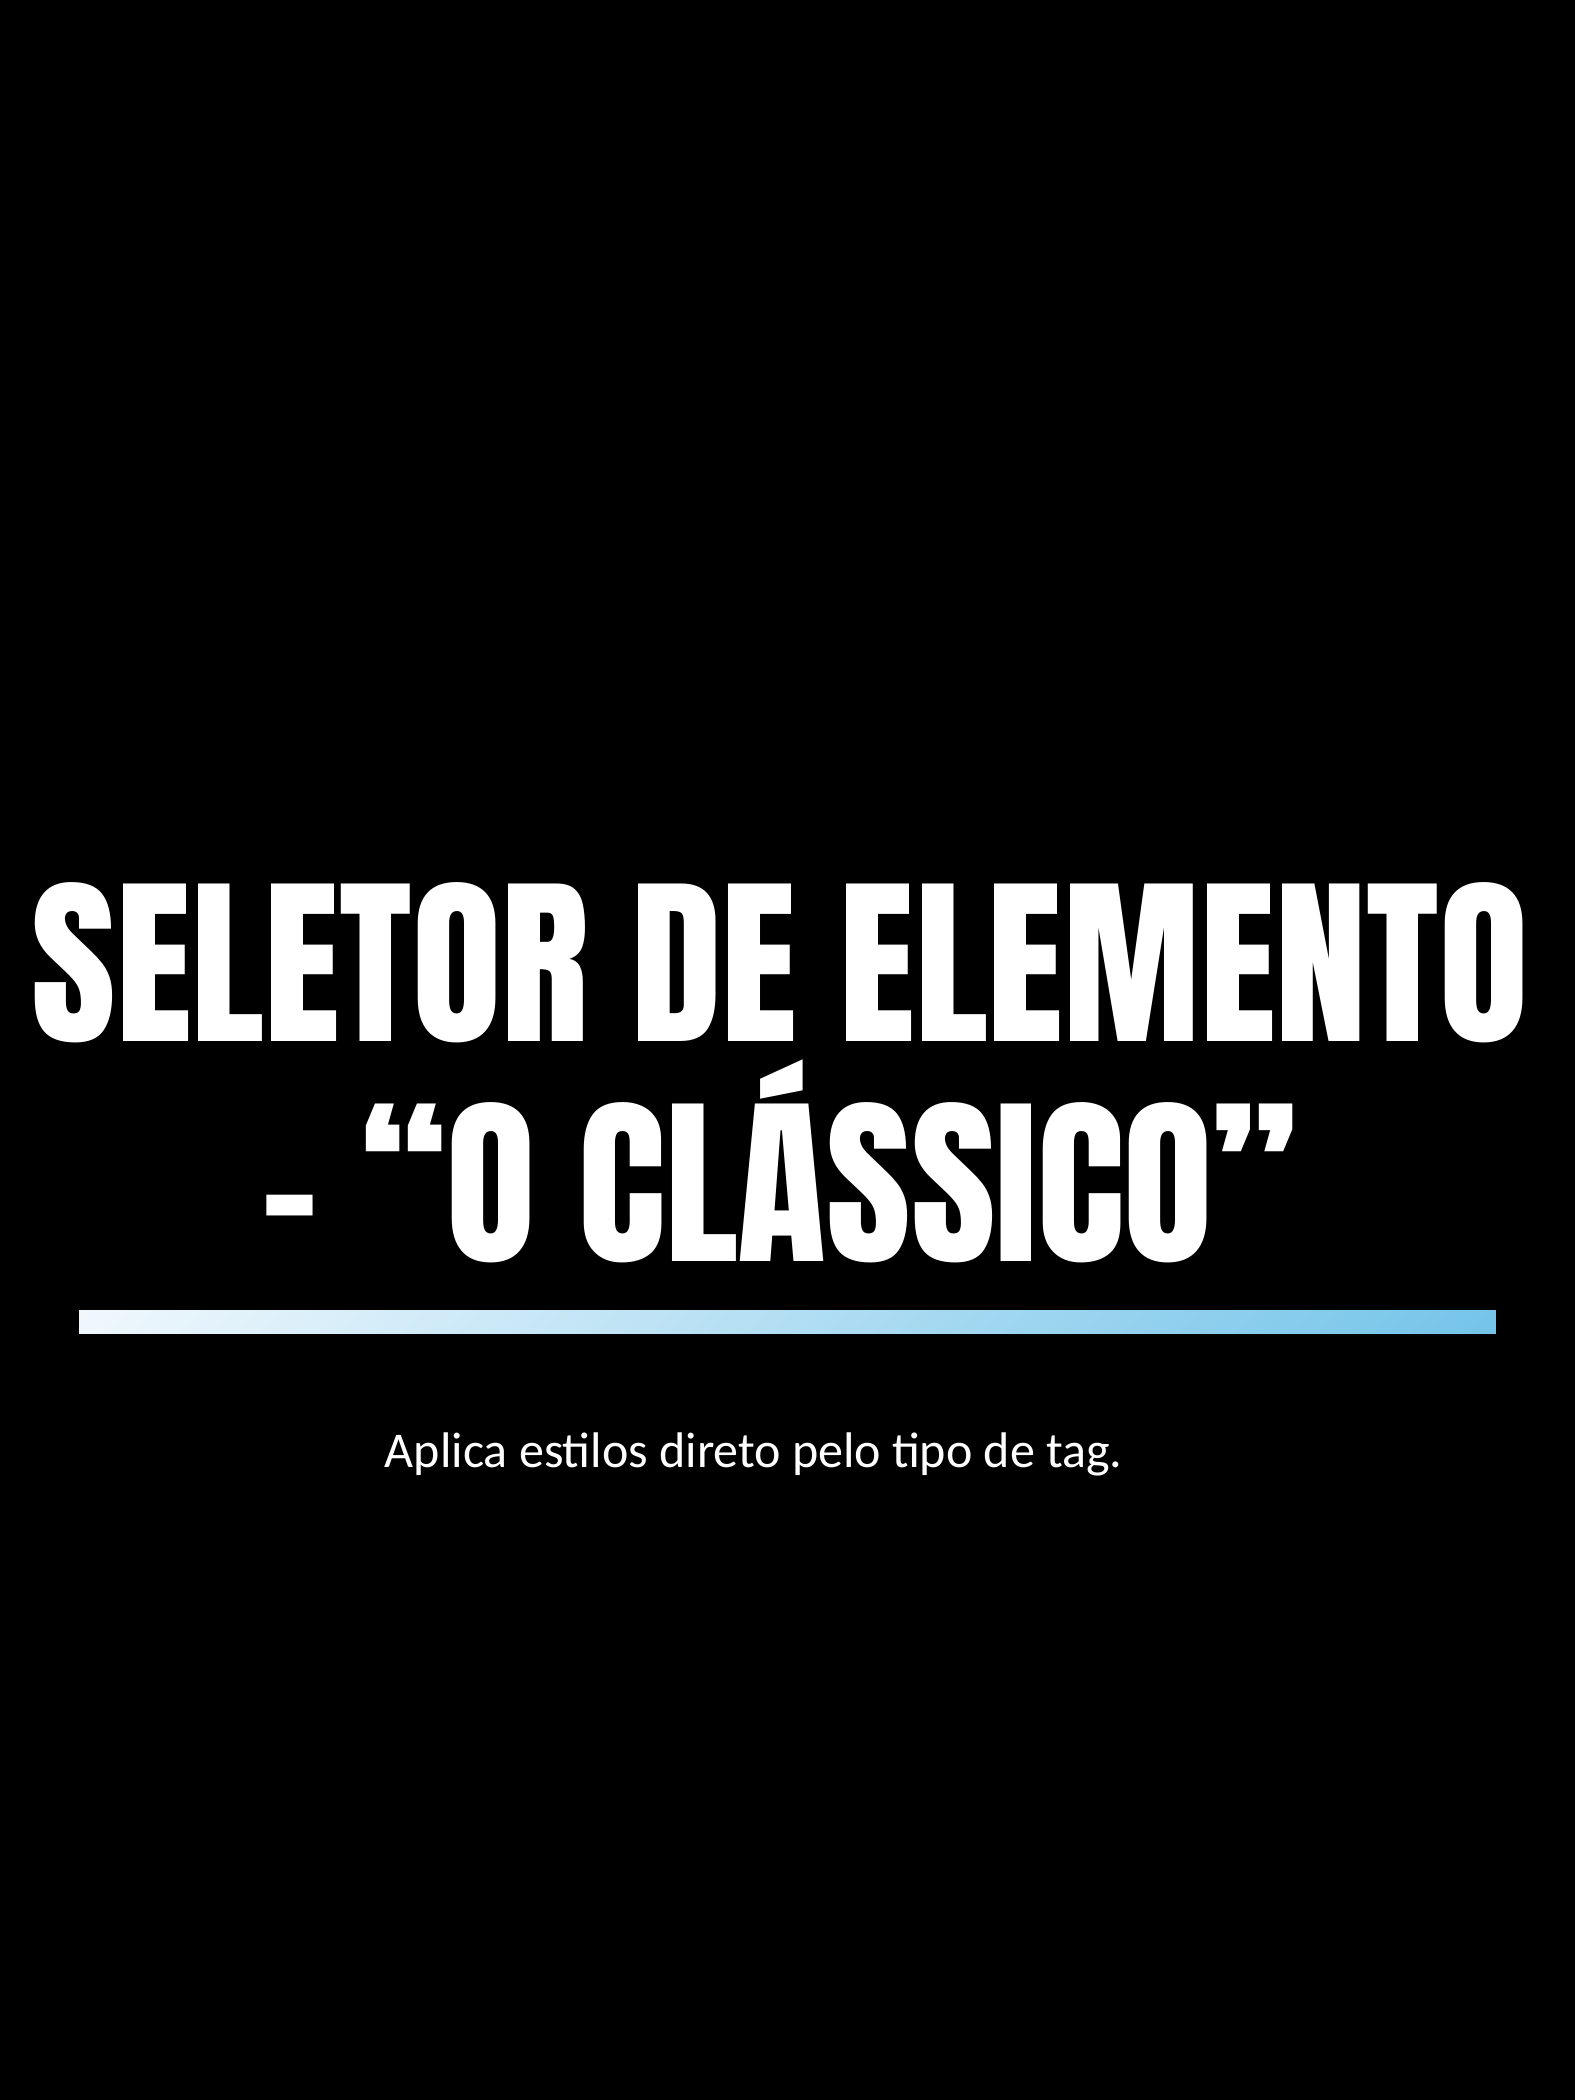

05

SELETOR DE ELEMENTO - “O CLÁSSICO”

Aplica estilos direto pelo tipo de tag.